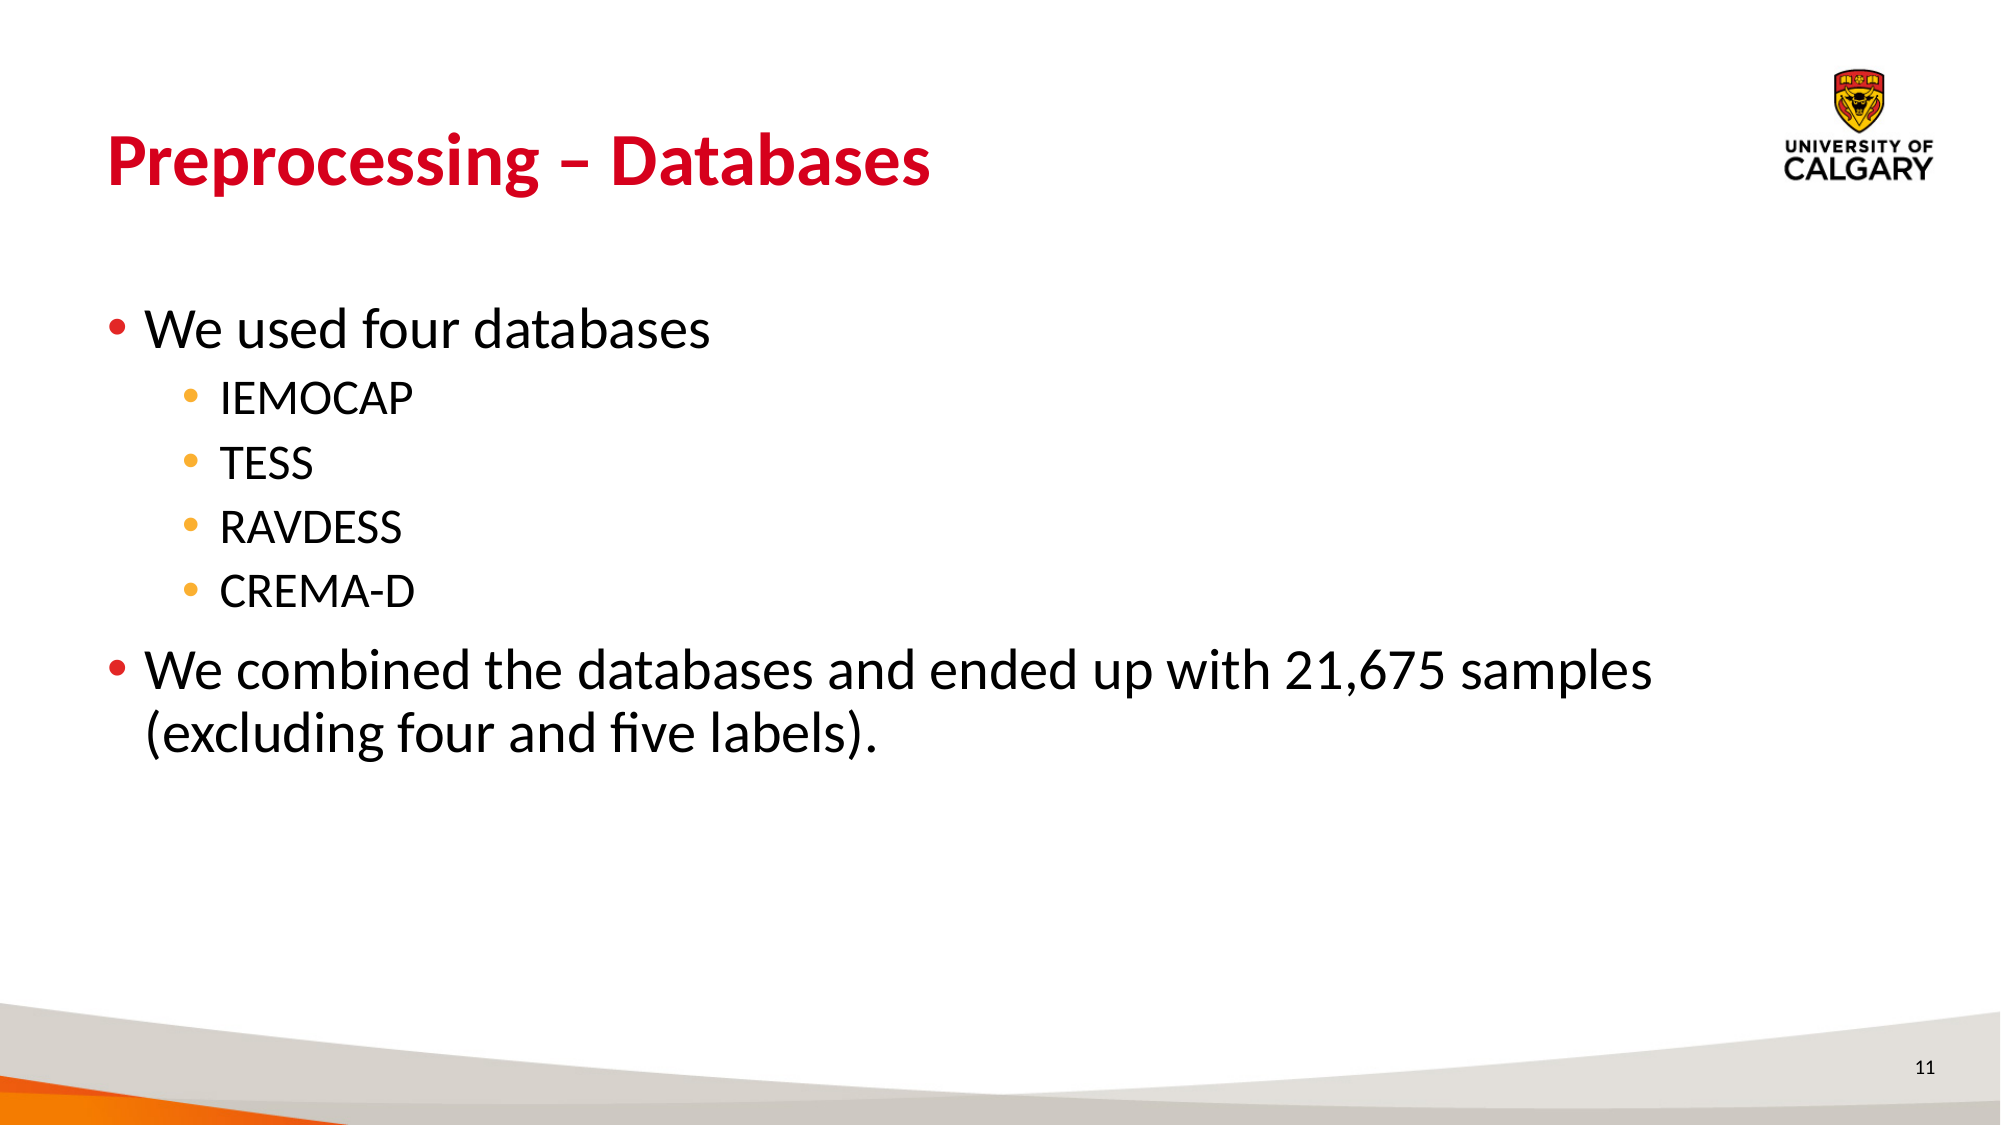

# Preprocessing – Databases
We used four databases
IEMOCAP
TESS
RAVDESS
CREMA-D
We combined the databases and ended up with 21,675 samples (excluding four and five labels).
11